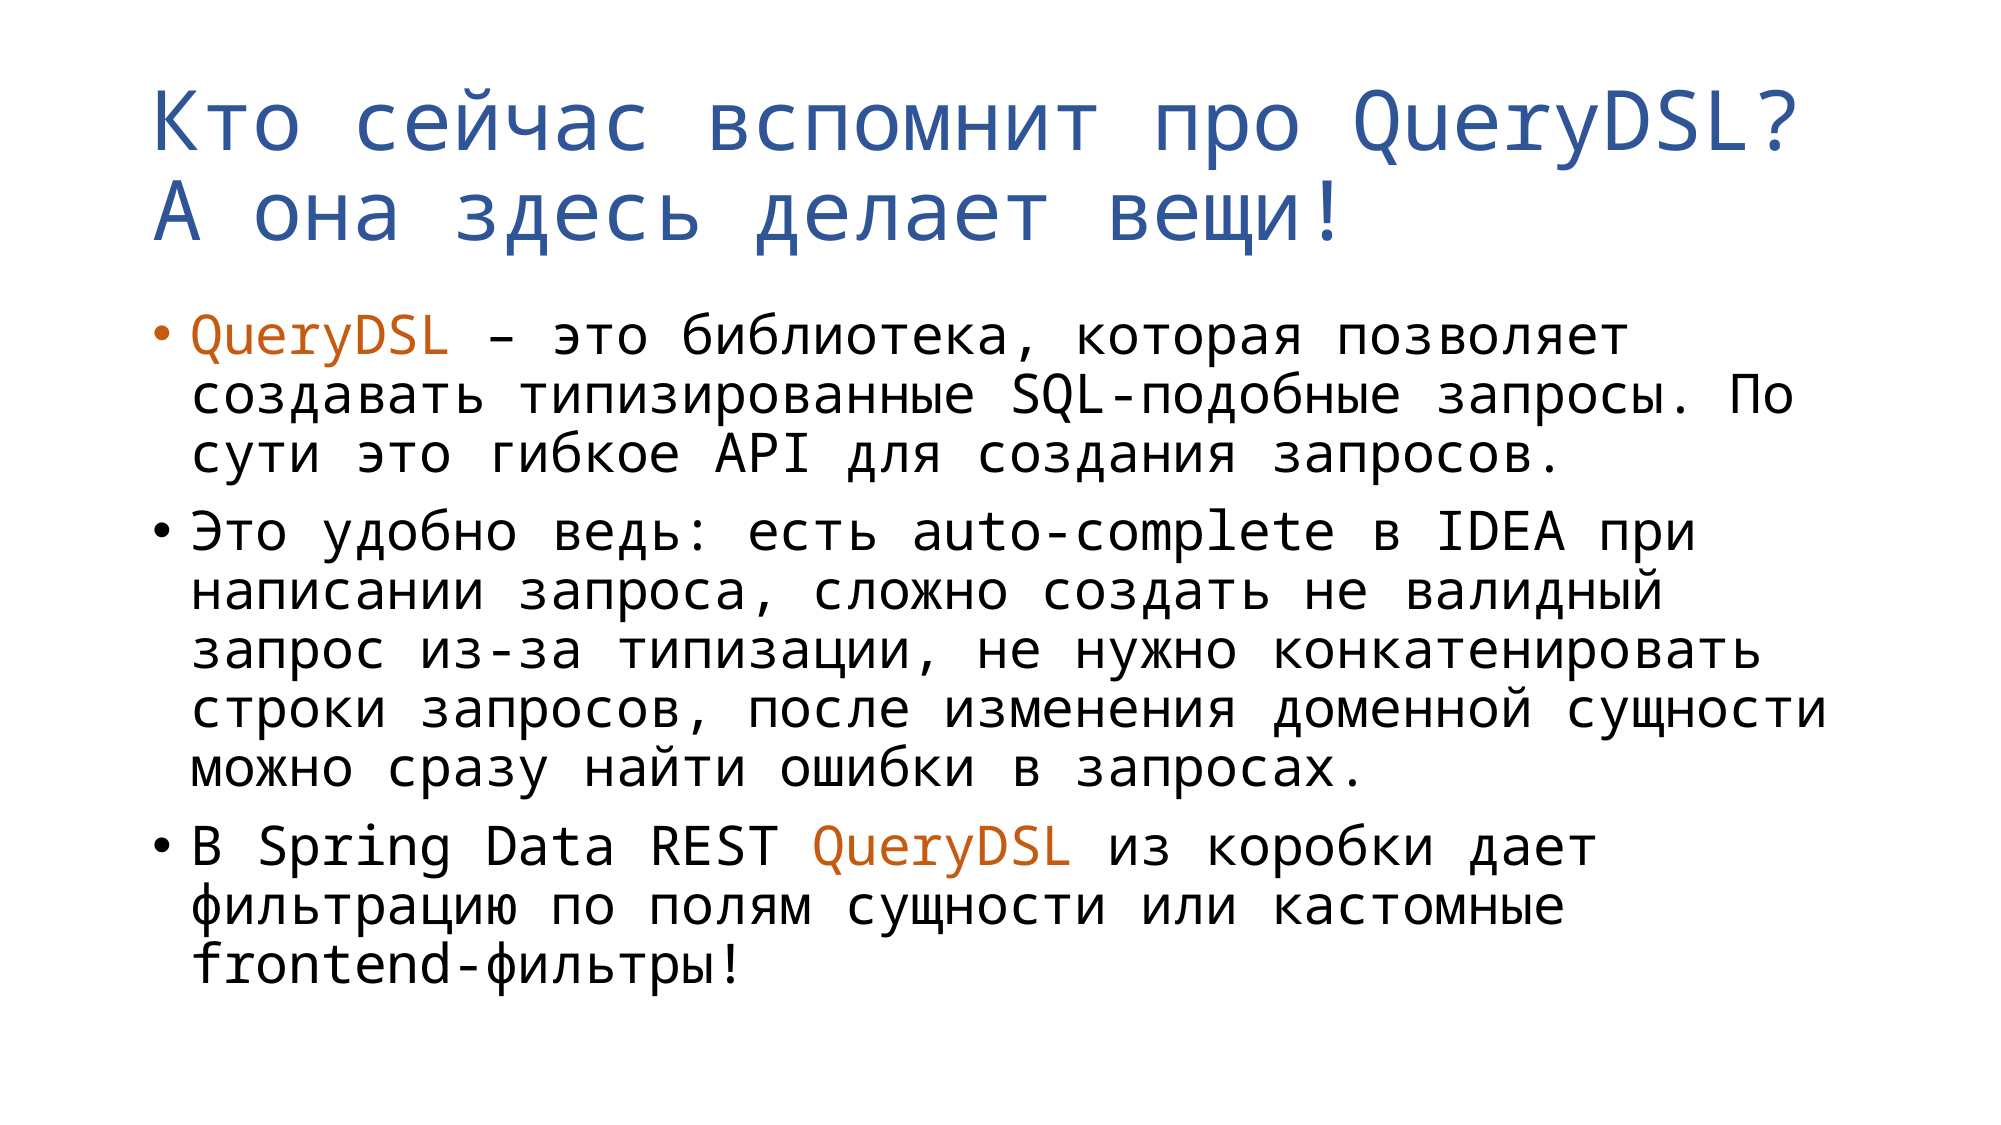

# Кто сейчас вспомнит про QueryDSL? А она здесь делает вещи!
QueryDSL – это библиотека, которая позволяет создавать типизированные SQL-подобные запросы. По сути это гибкое API для создания запросов.
Это удобно ведь: есть auto-complete в IDEA при написании запроса, сложно создать не валидный запрос из-за типизации, не нужно конкатенировать строки запросов, после изменения доменной сущности можно сразу найти ошибки в запросах.
В Spring Data REST QueryDSL из коробки дает фильтрацию по полям сущности или кастомные frontend-фильтры!